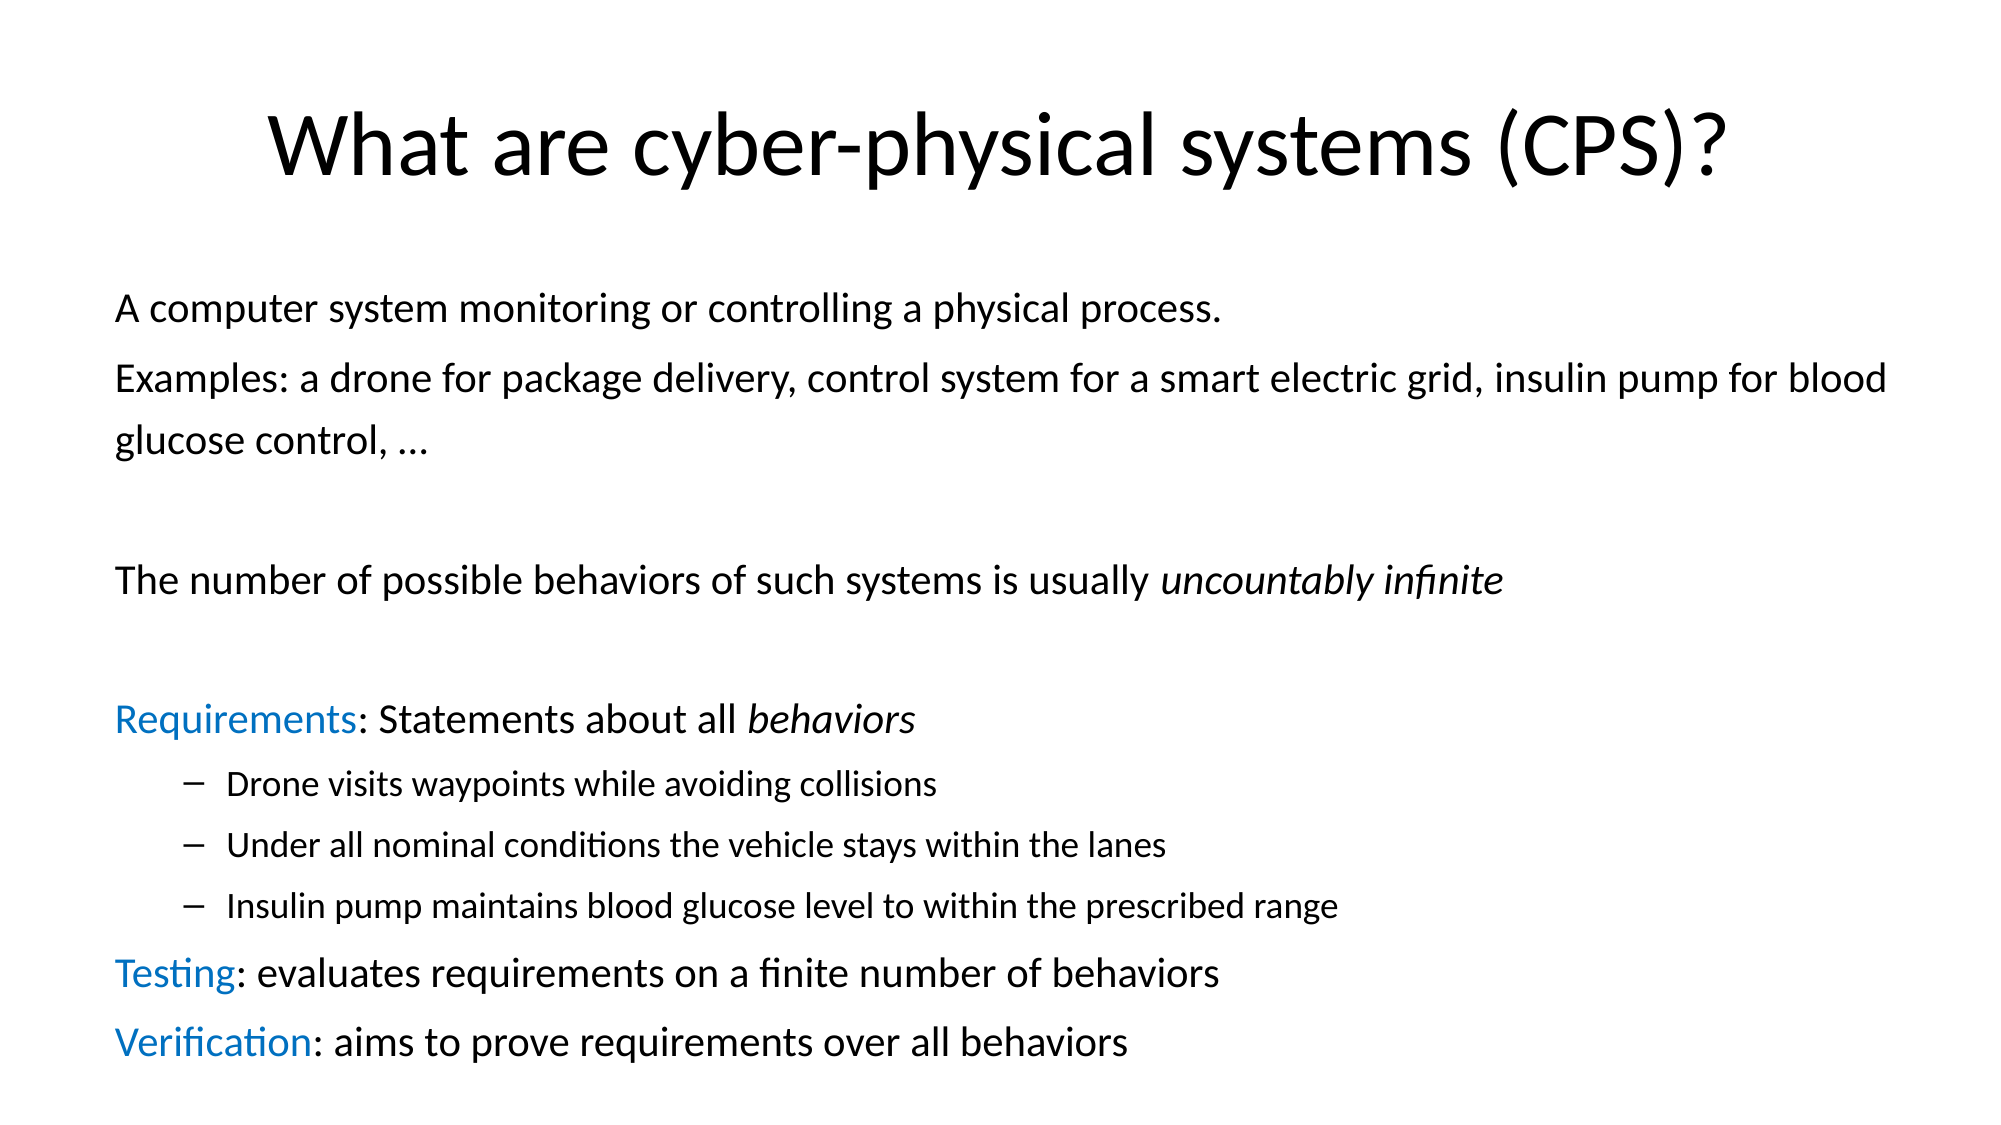

# What are cyber-physical systems (CPS)?
A computer system monitoring or controlling a physical process.
Examples: a drone for package delivery, control system for a smart electric grid, insulin pump for blood glucose control, …

The number of possible behaviors of such systems is usually uncountably infinite

Requirements: Statements about all behaviors
Drone visits waypoints while avoiding collisions
Under all nominal conditions the vehicle stays within the lanes
Insulin pump maintains blood glucose level to within the prescribed range
Testing: evaluates requirements on a finite number of behaviors
Verification: aims to prove requirements over all behaviors